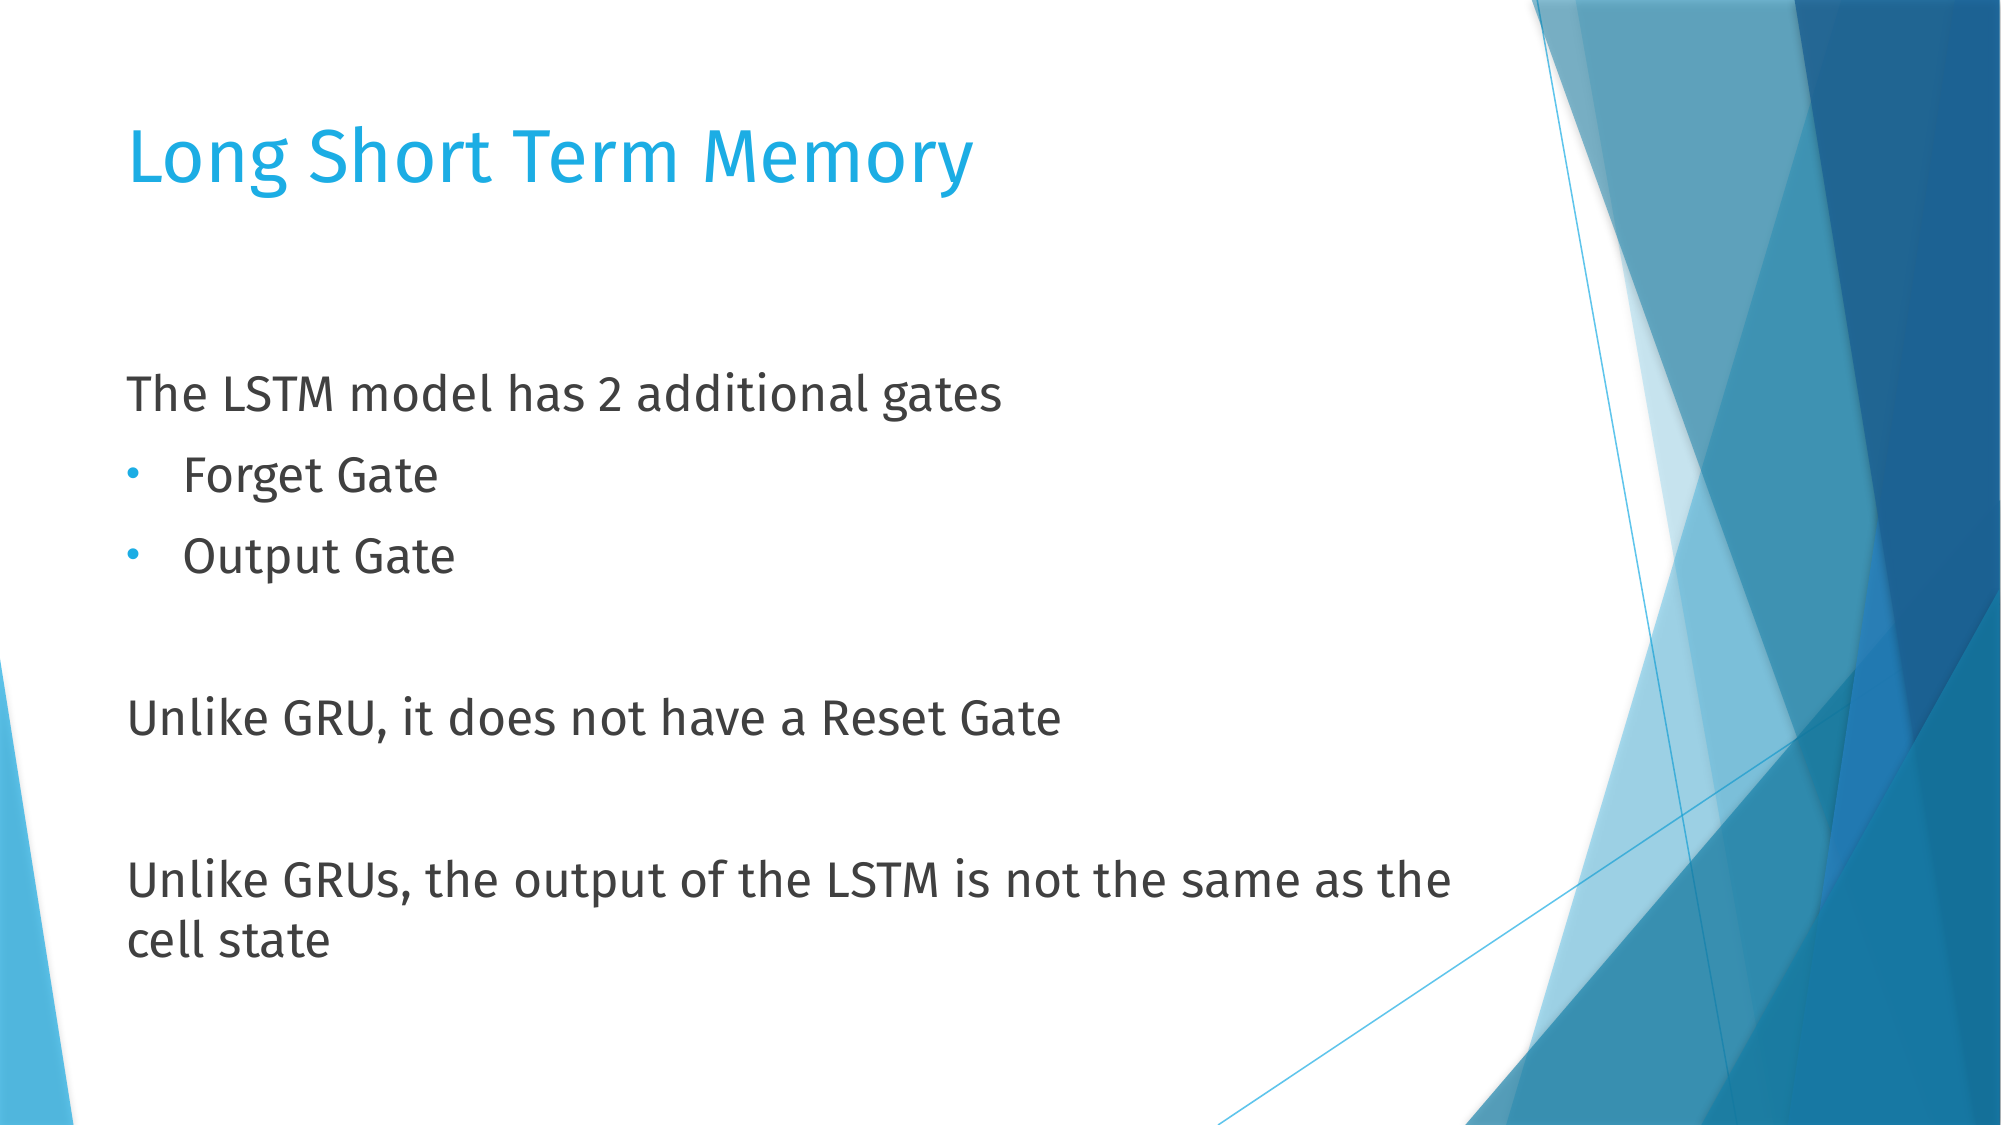

# Long Short Term Memory
The LSTM model has 2 additional gates
Forget Gate
Output Gate

Unlike GRU, it does not have a Reset Gate

Unlike GRUs, the output of the LSTM is not the same as the cell state